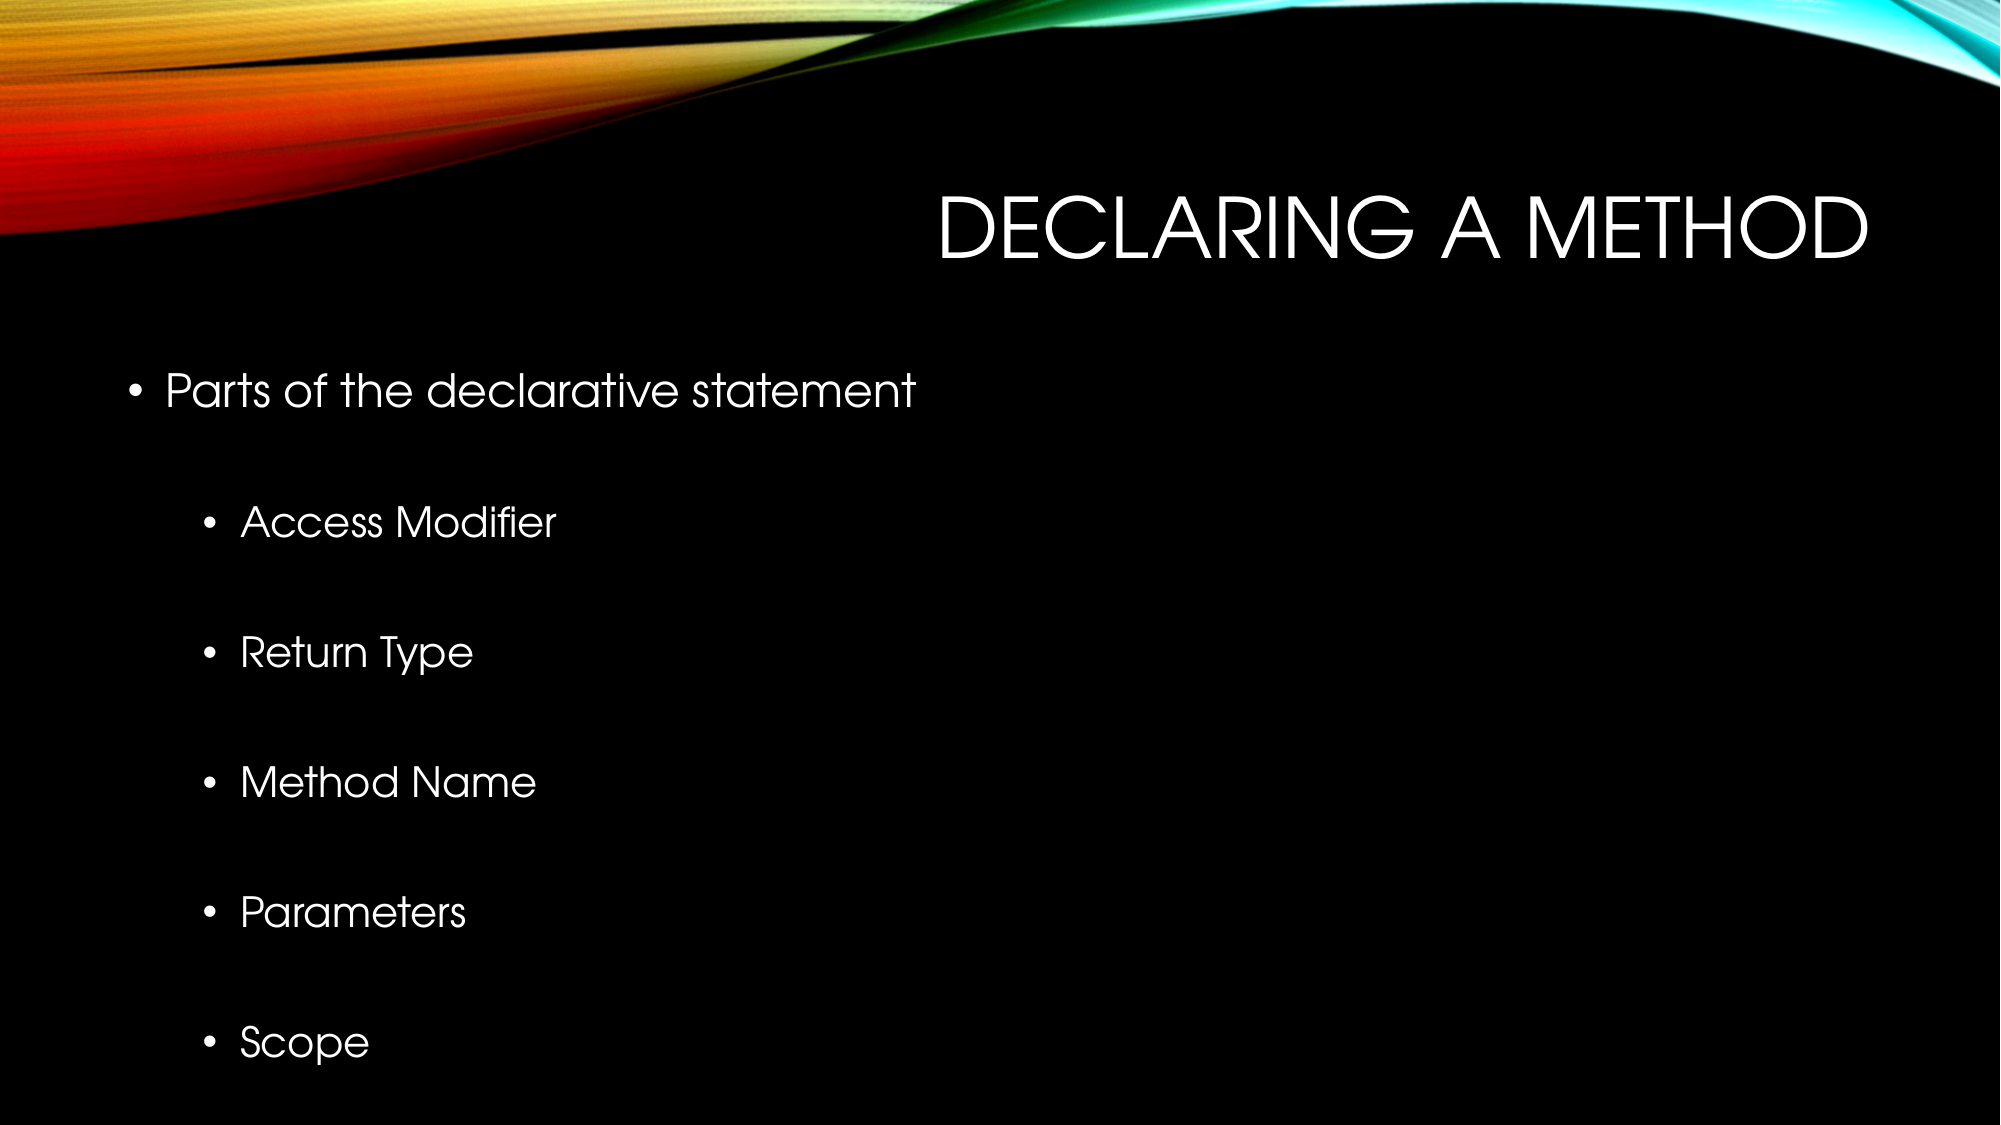

# Declaring A Method
Parts of the declarative statement

Access Modifier

Return Type

Method Name

Parameters

Scope